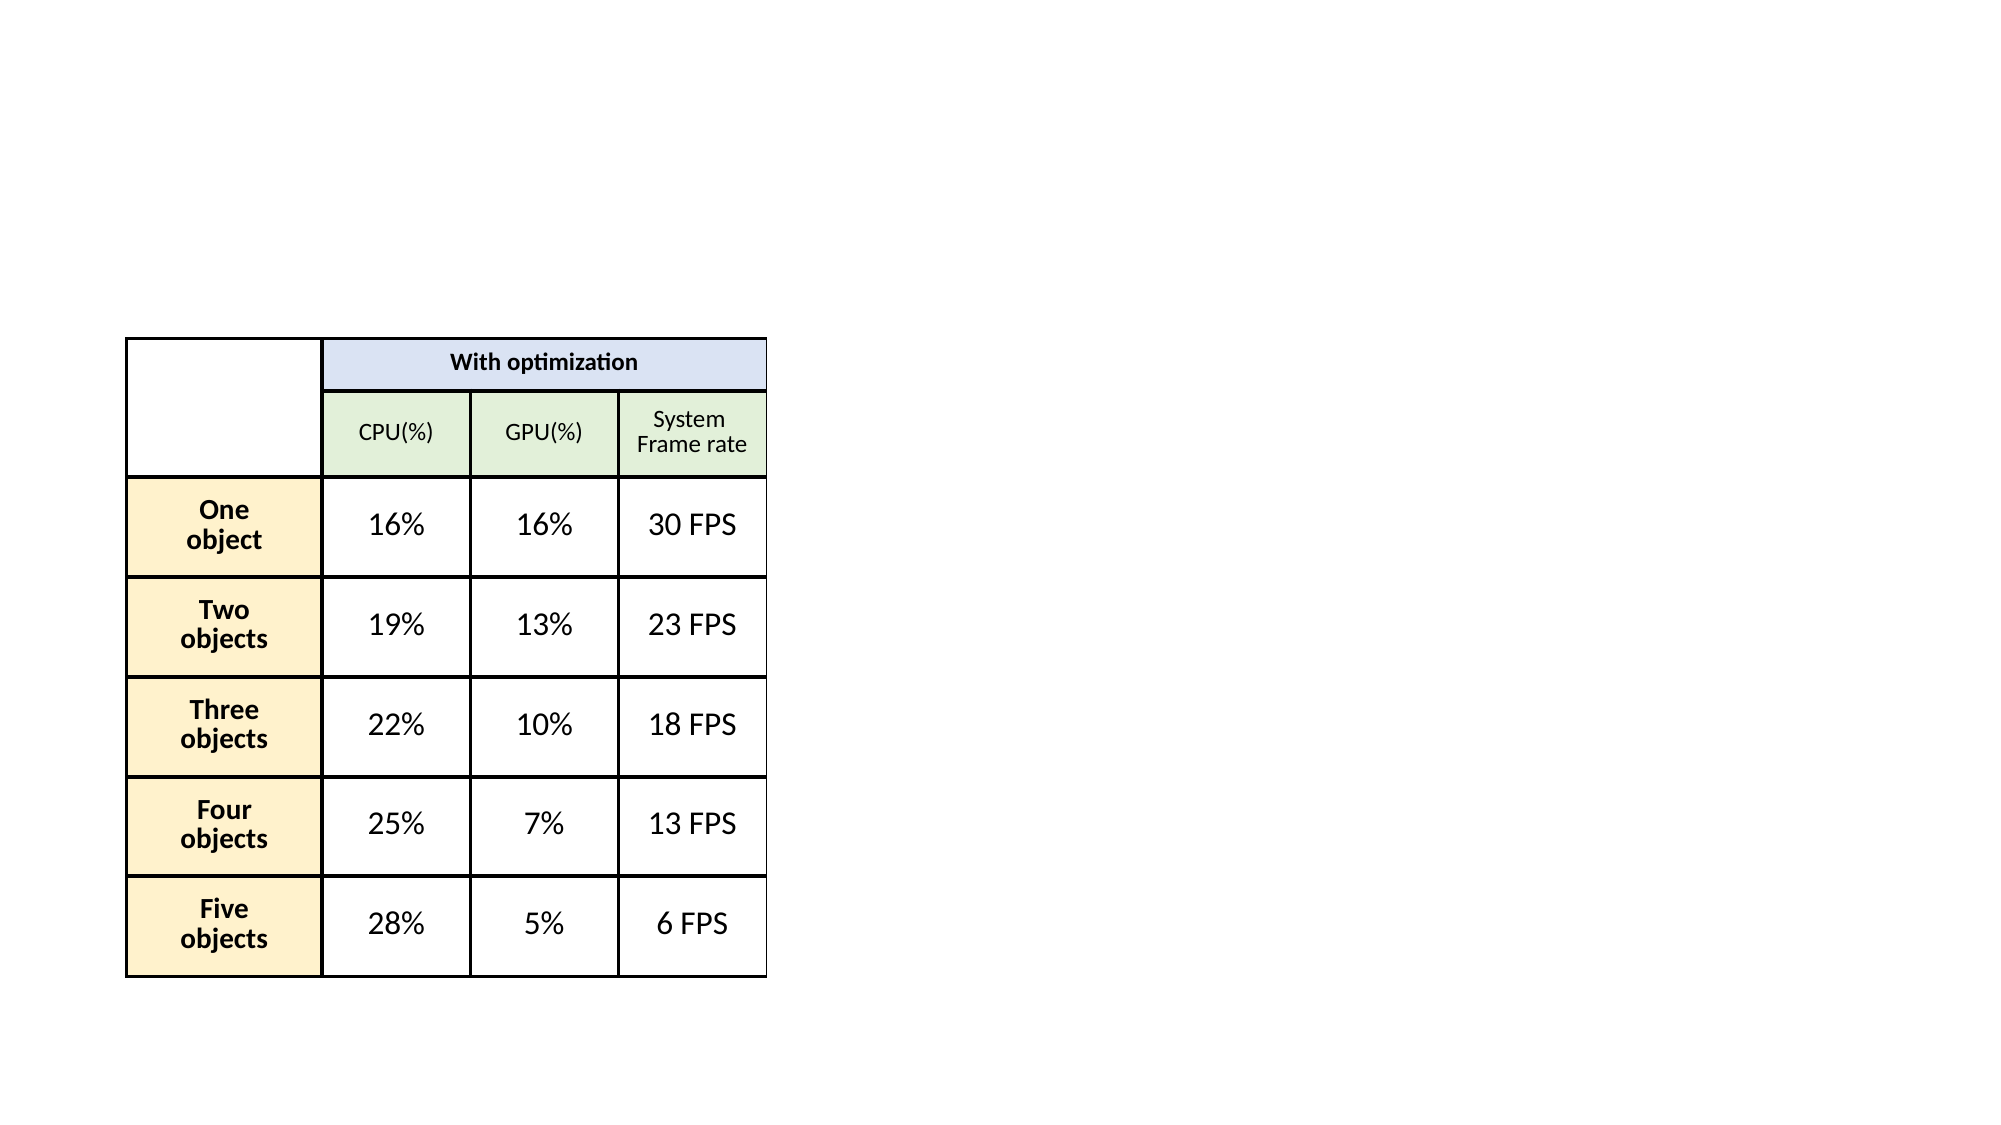

|  | With optimization |  |  |
| --- | --- | --- | --- |
|  | CPU(%) | GPU(%) | System Frame rate |
| One object | 16% | 16% | 30 FPS |
| Two objects | 19% | 13% | 23 FPS |
| Three objects | 22% | 10% | 18 FPS |
| Four objects | 25% | 7% | 13 FPS |
| Five objects | 28% | 5% | 6 FPS |